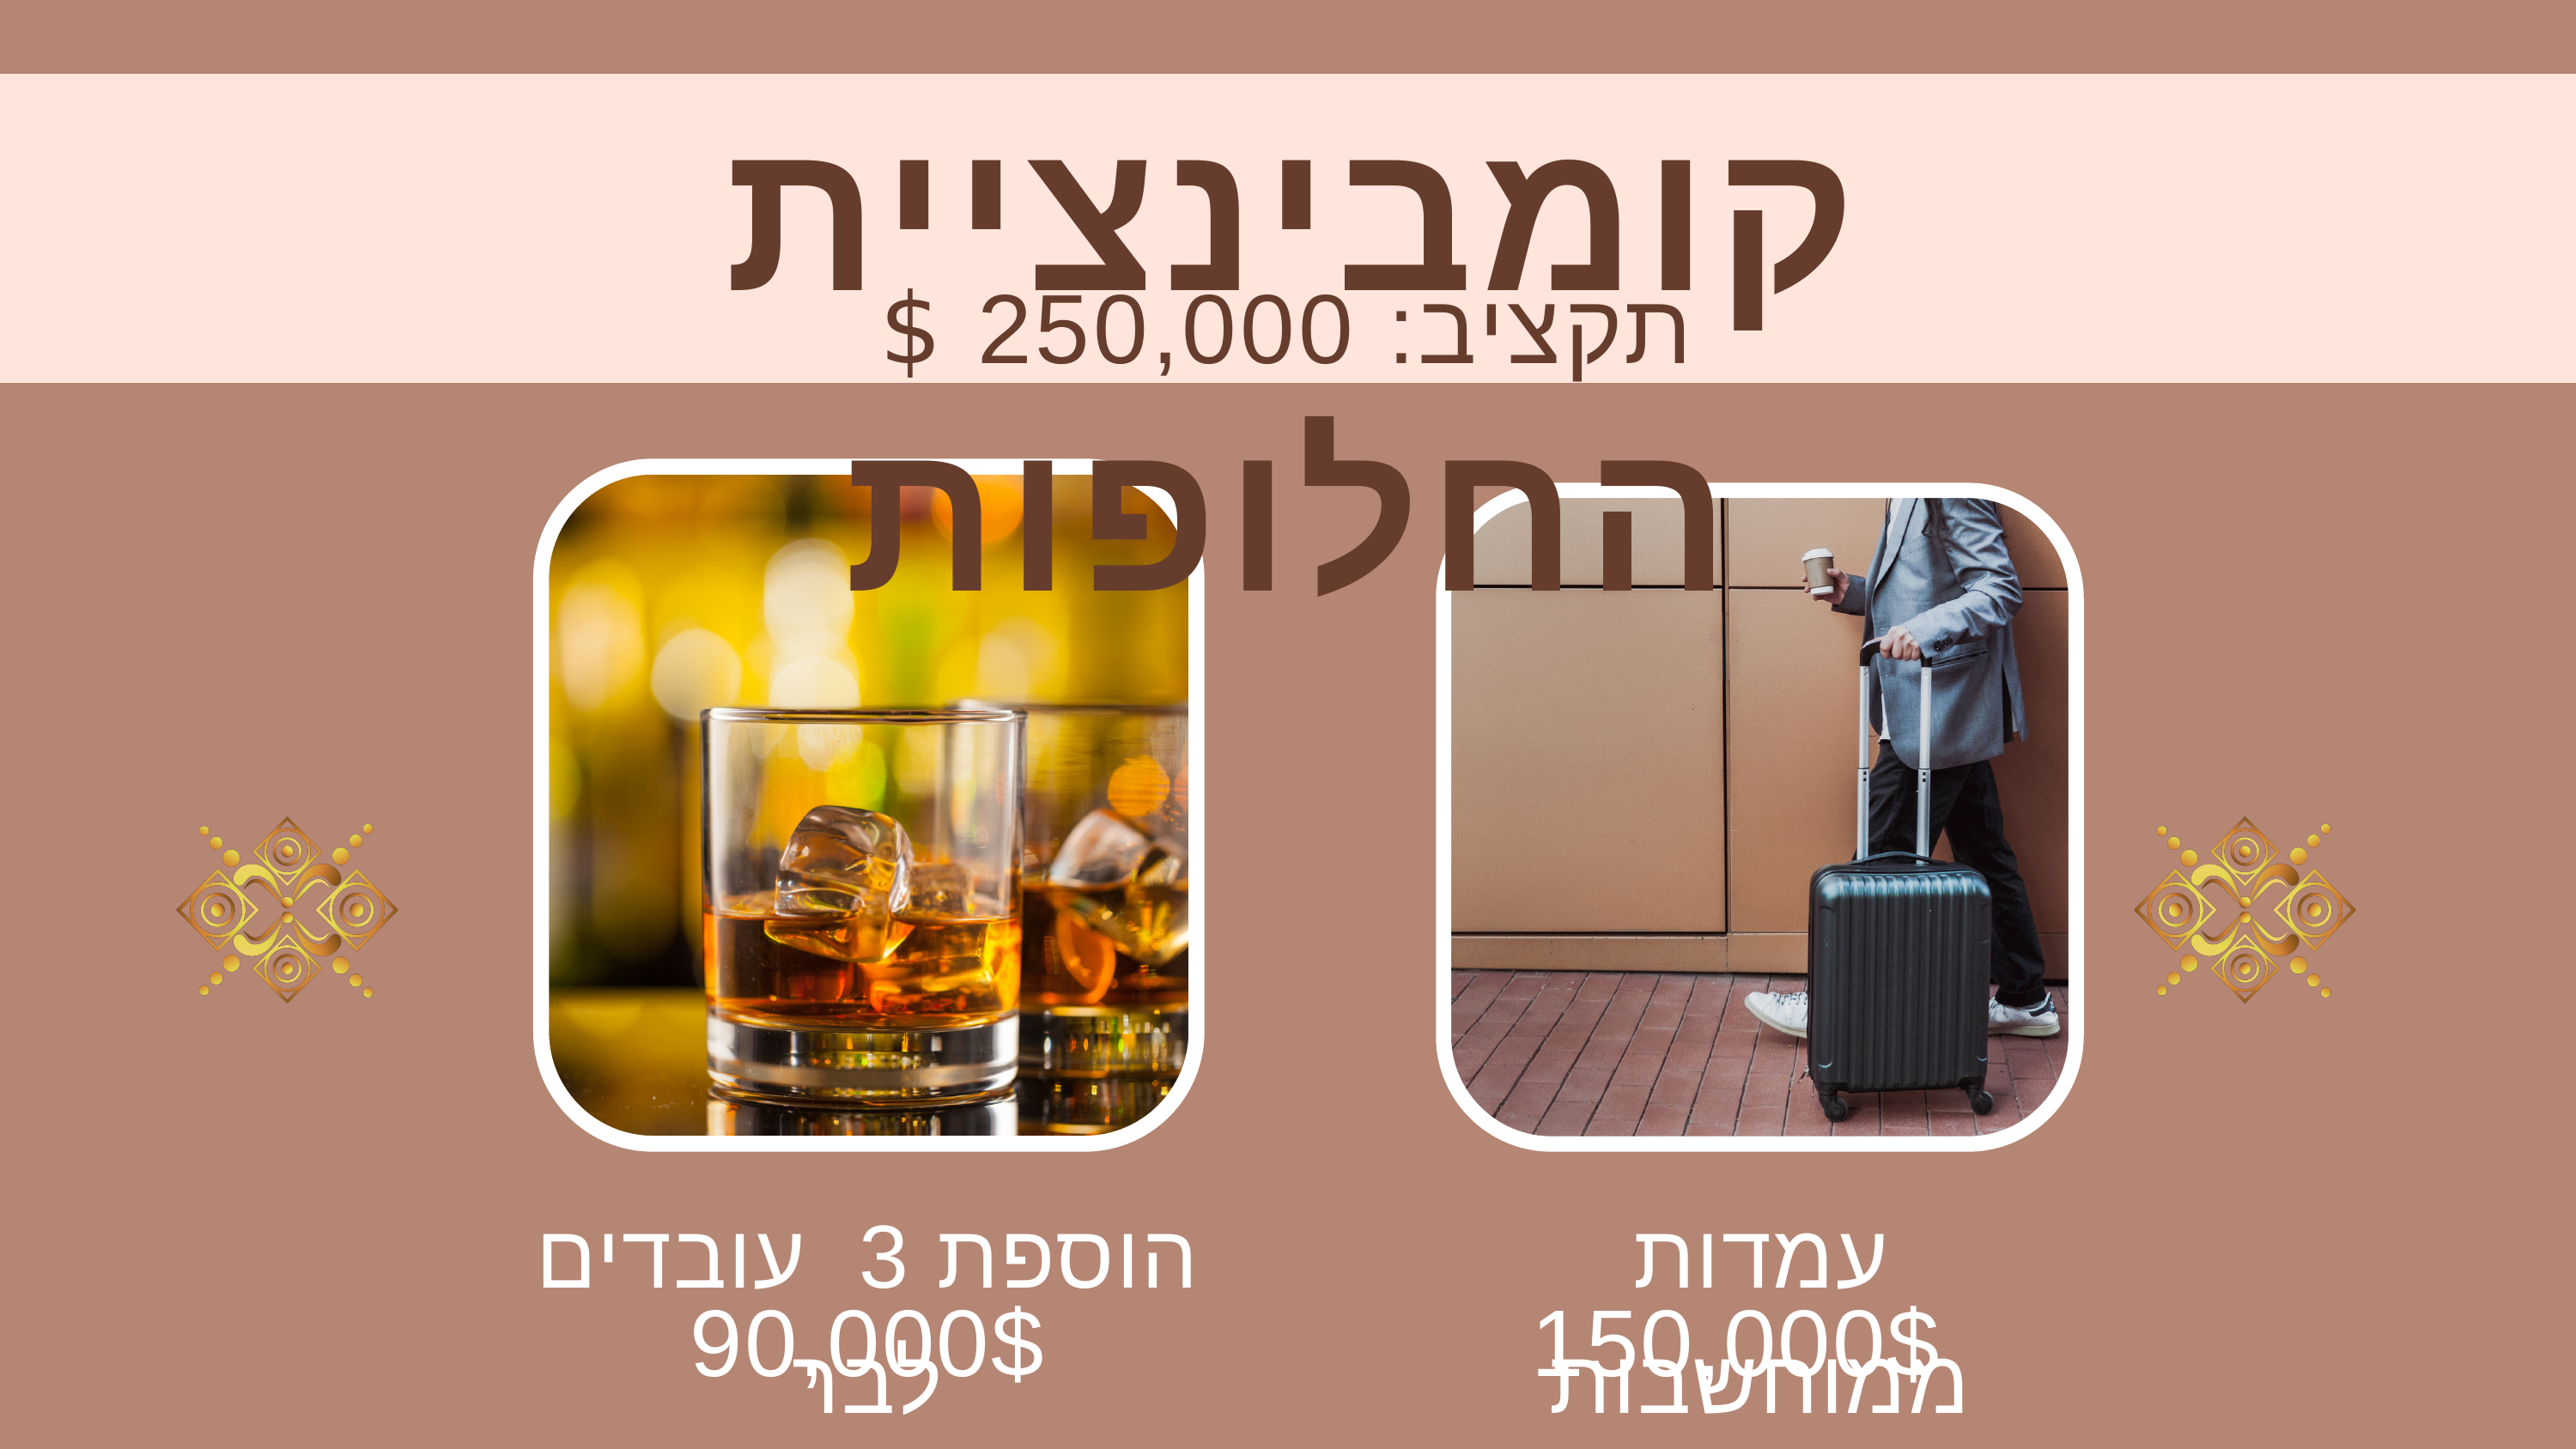

קומבינציית החלופות

תקציב: 250,000 $

הוספת 3  עובדים לבר
עמדות ממוחשבות
90,000$
150,000$